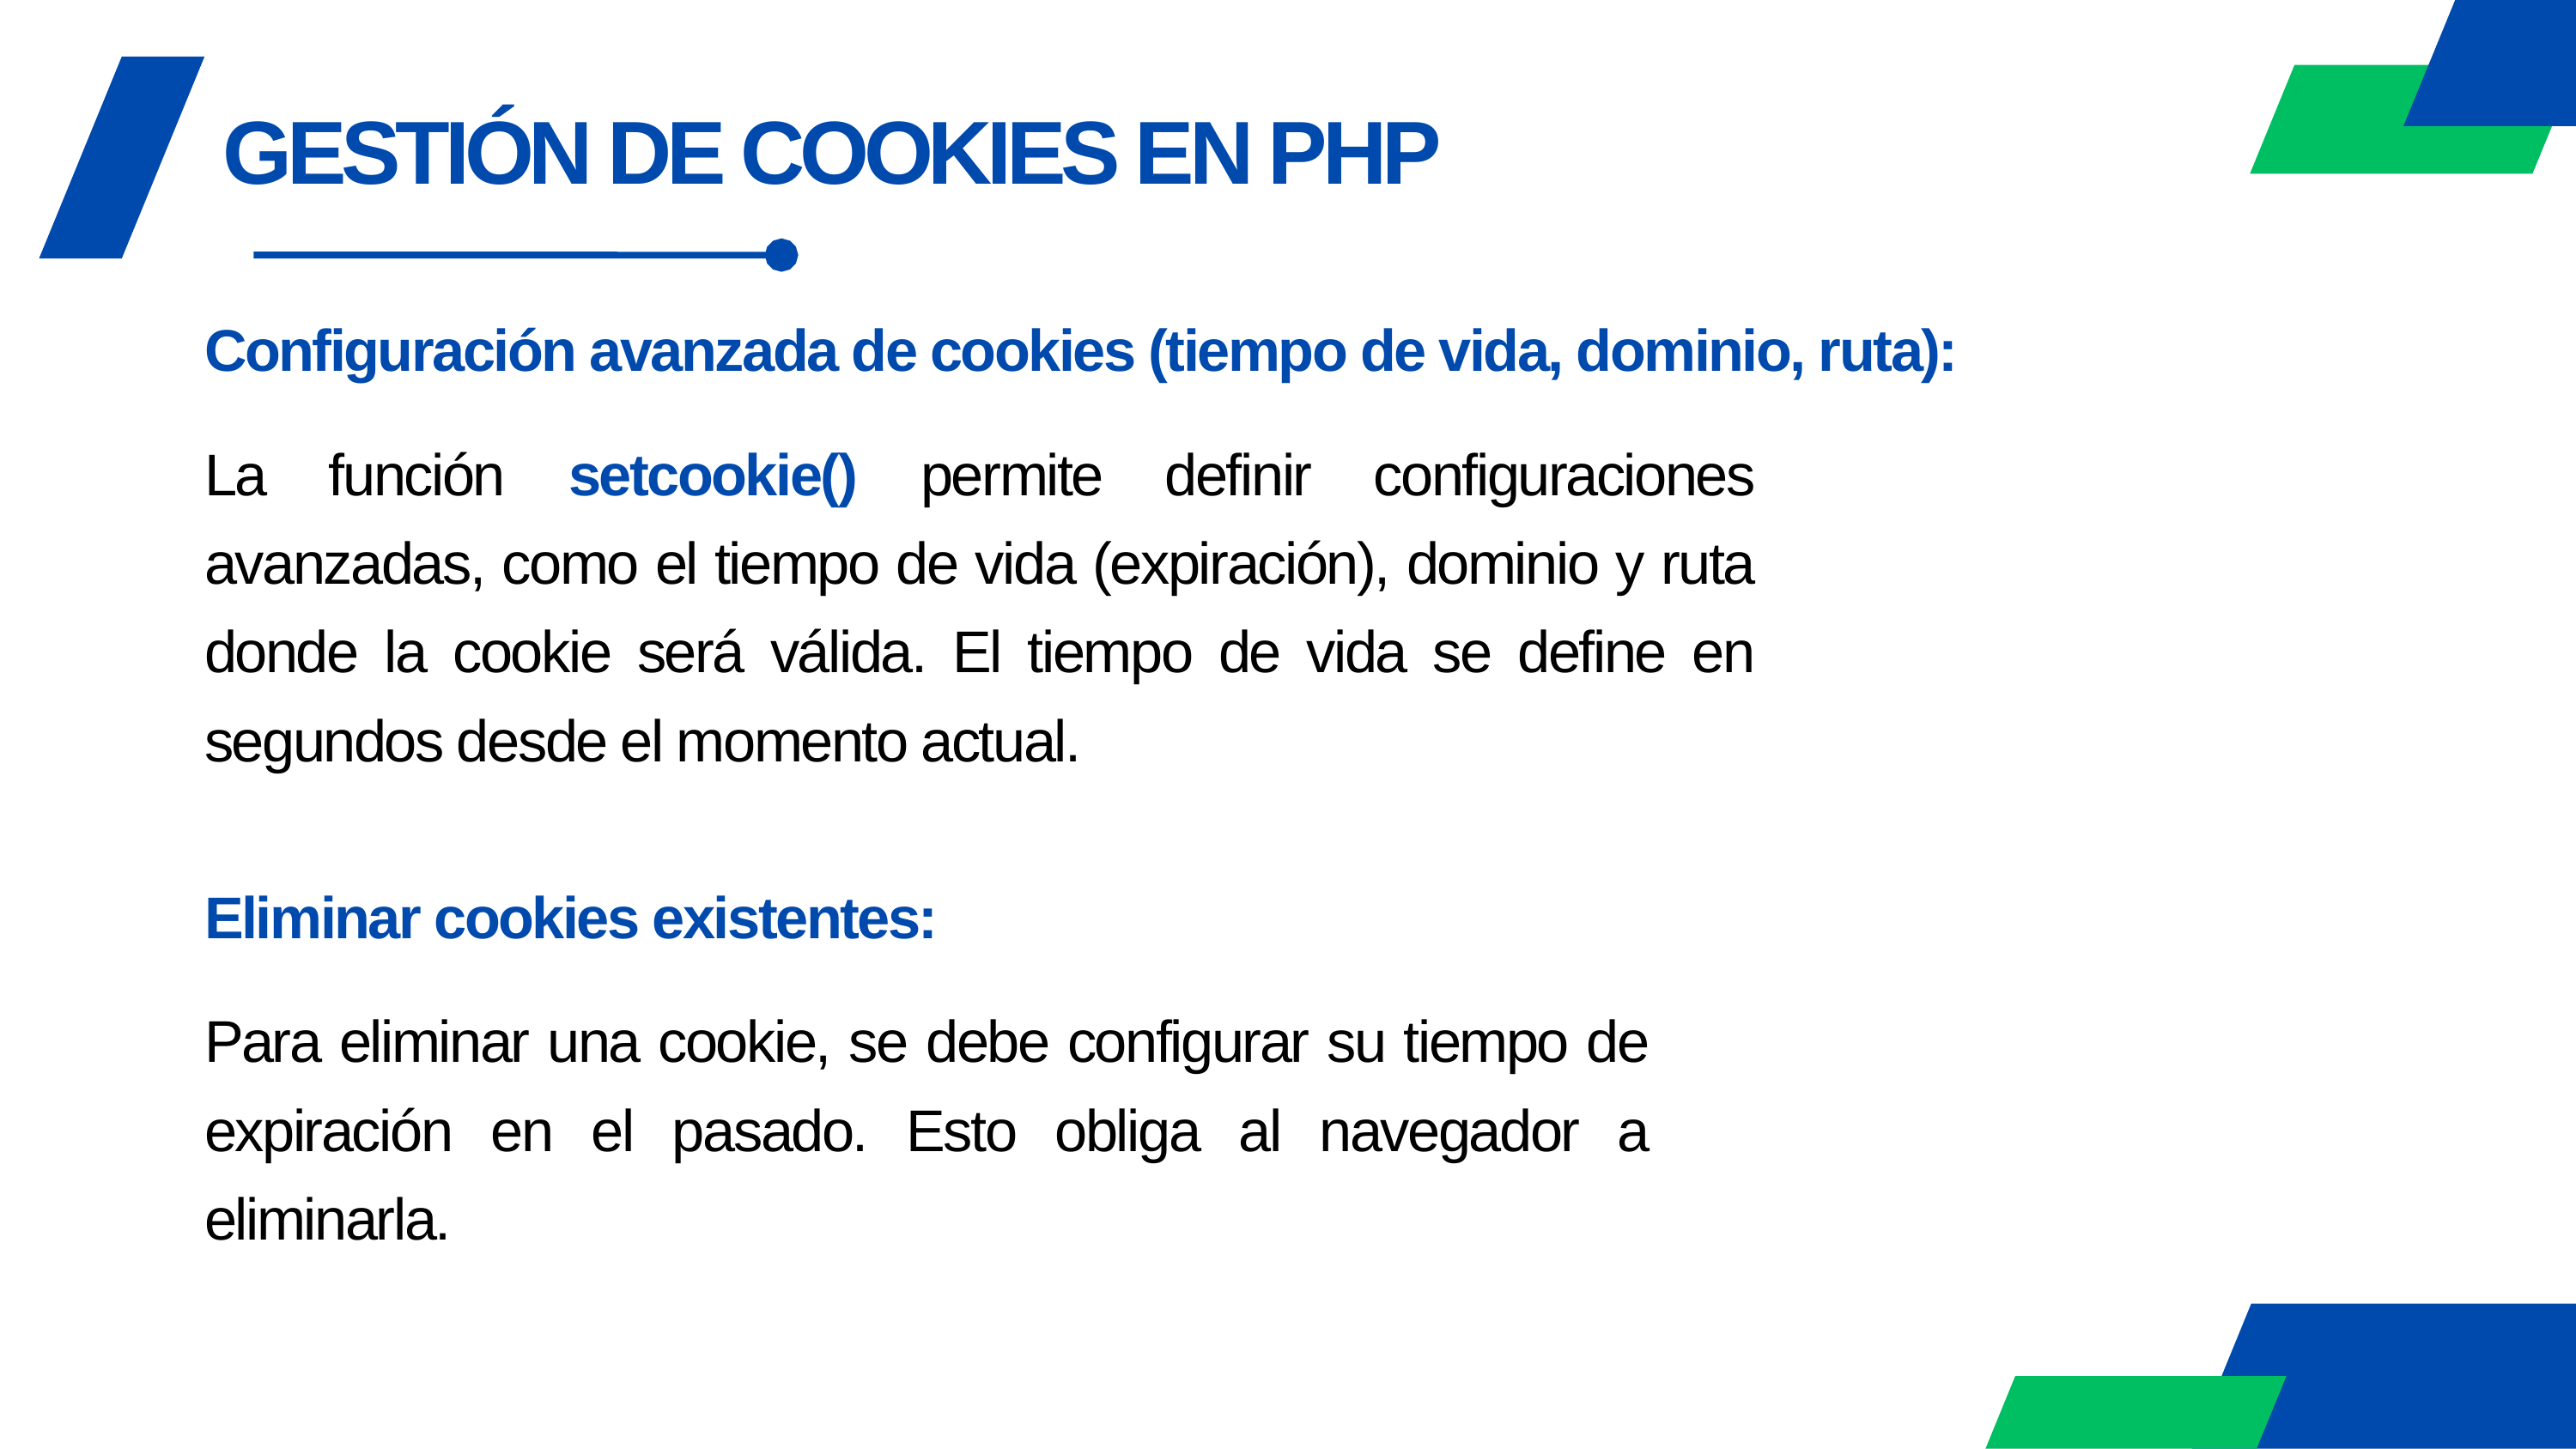

GESTIÓN DE COOKIES EN PHP

Configuración avanzada de cookies (tiempo de vida, dominio, ruta):
La función setcookie() permite definir configuraciones avanzadas, como el tiempo de vida (expiración), dominio y ruta donde la cookie será válida. El tiempo de vida se define en segundos desde el momento actual.
Eliminar cookies existentes:
Para eliminar una cookie, se debe configurar su tiempo de expiración en el pasado. Esto obliga al navegador a eliminarla.